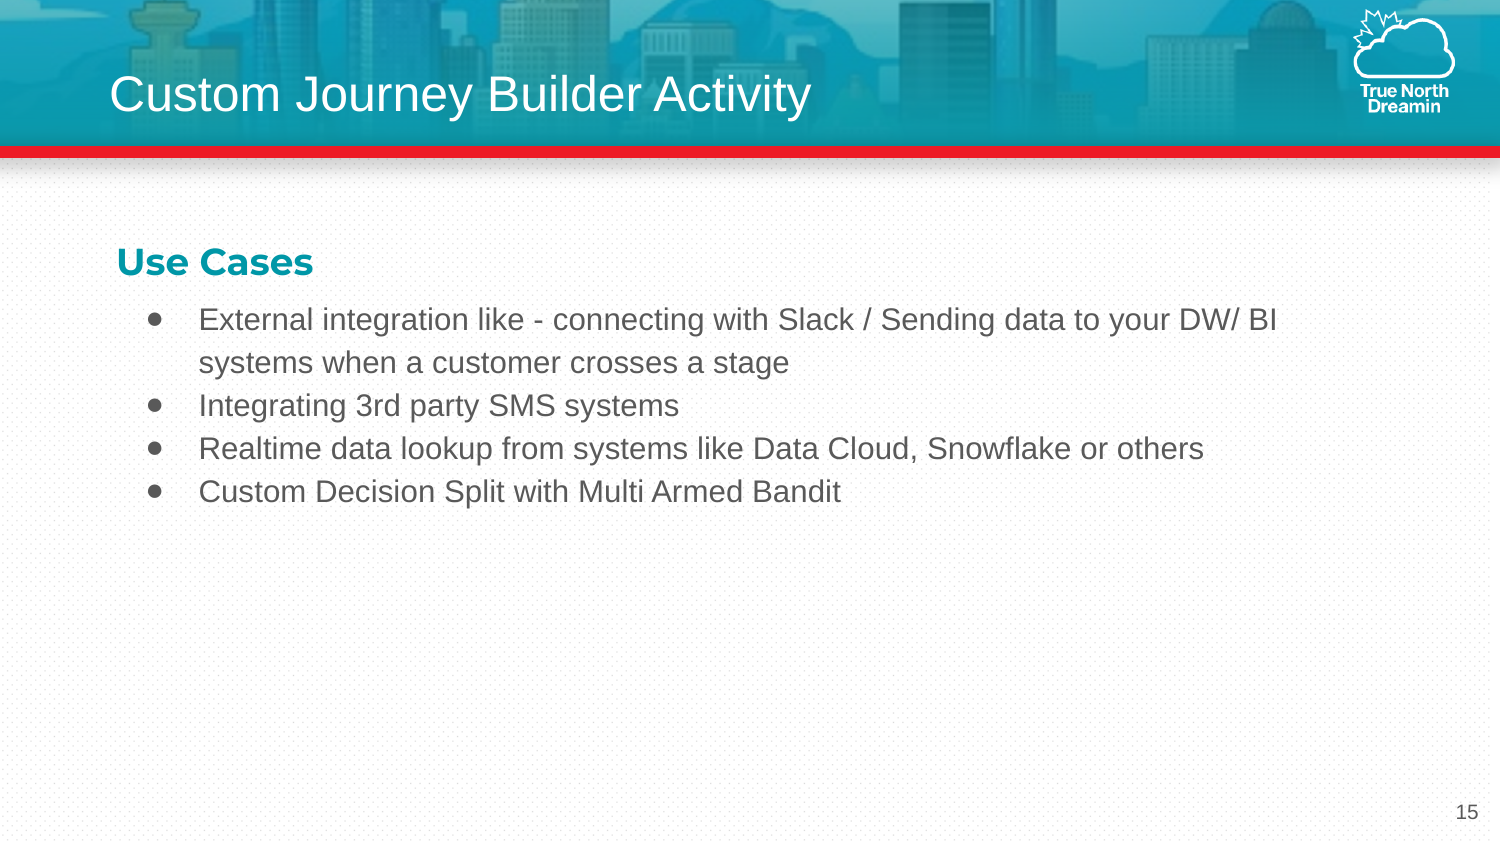

Custom Journey Builder Activity
Use Cases
External integration like - connecting with Slack / Sending data to your DW/ BI systems when a customer crosses a stage
Integrating 3rd party SMS systems
Realtime data lookup from systems like Data Cloud, Snowflake or others
Custom Decision Split with Multi Armed Bandit
15